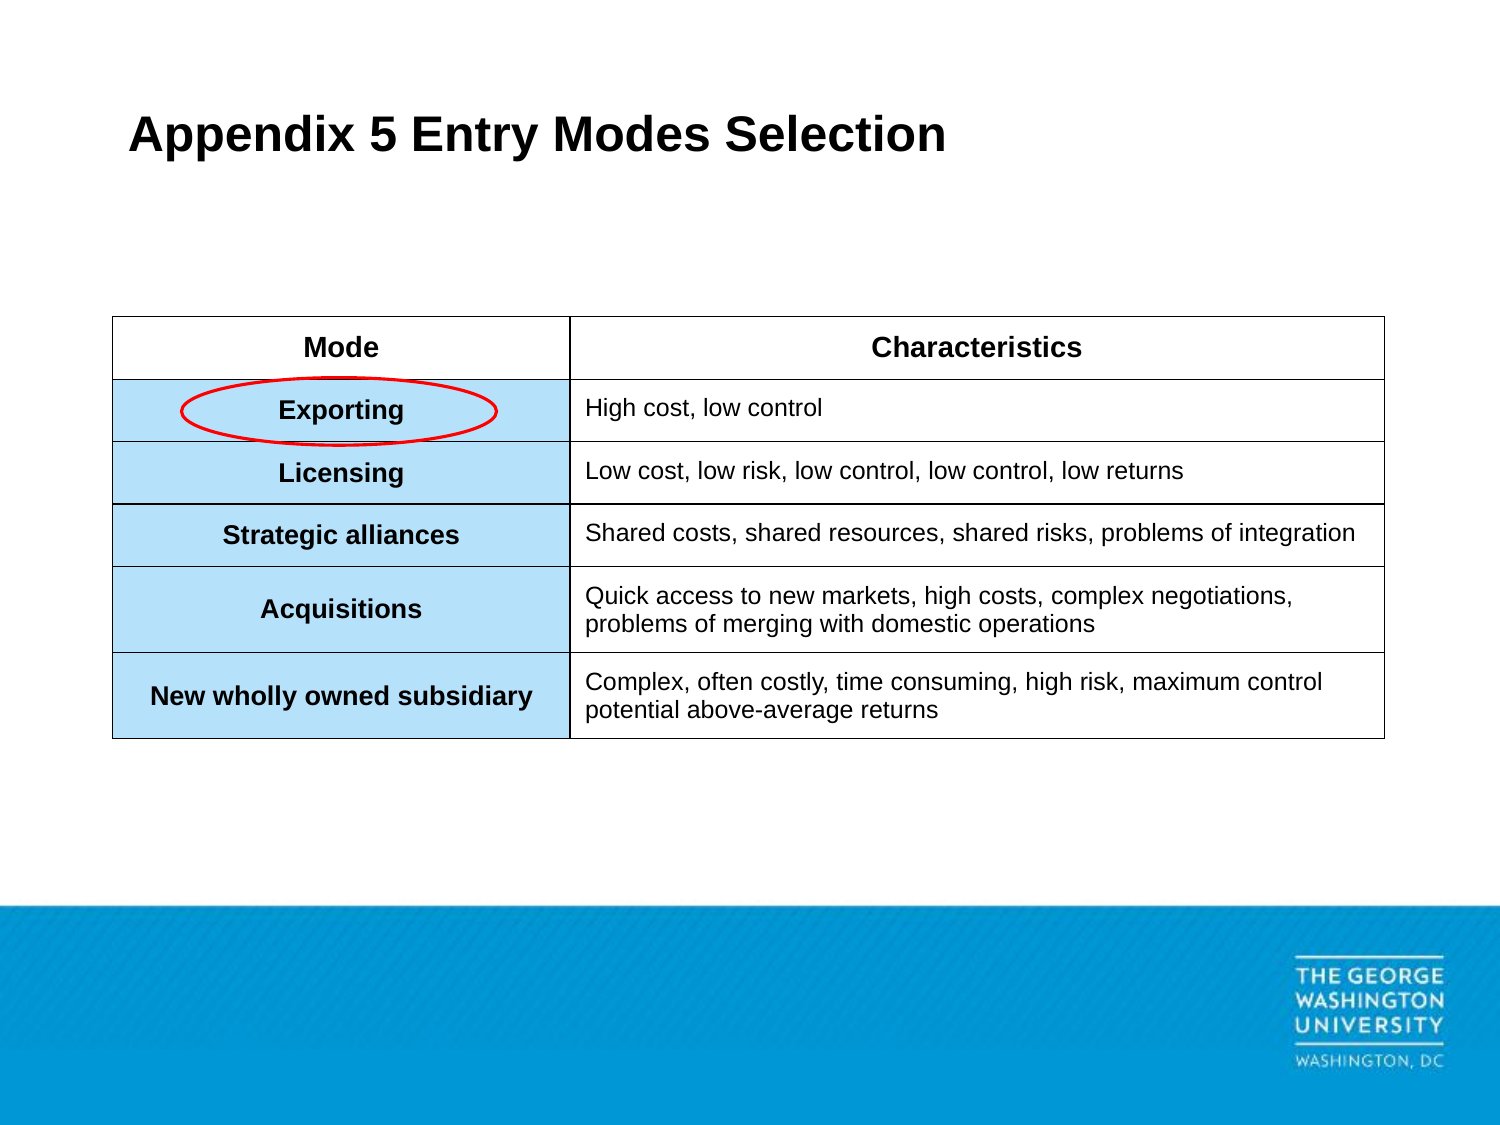

# Appendix 5 Entry Modes Selection
| Mode | Characteristics |
| --- | --- |
| Exporting | High cost, low control |
| Licensing | Low cost, low risk, low control, low control, low returns |
| Strategic alliances | Shared costs, shared resources, shared risks, problems of integration |
| Acquisitions | Quick access to new markets, high costs, complex negotiations, problems of merging with domestic operations |
| New wholly owned subsidiary | Complex, often costly, time consuming, high risk, maximum control potential above-average returns |